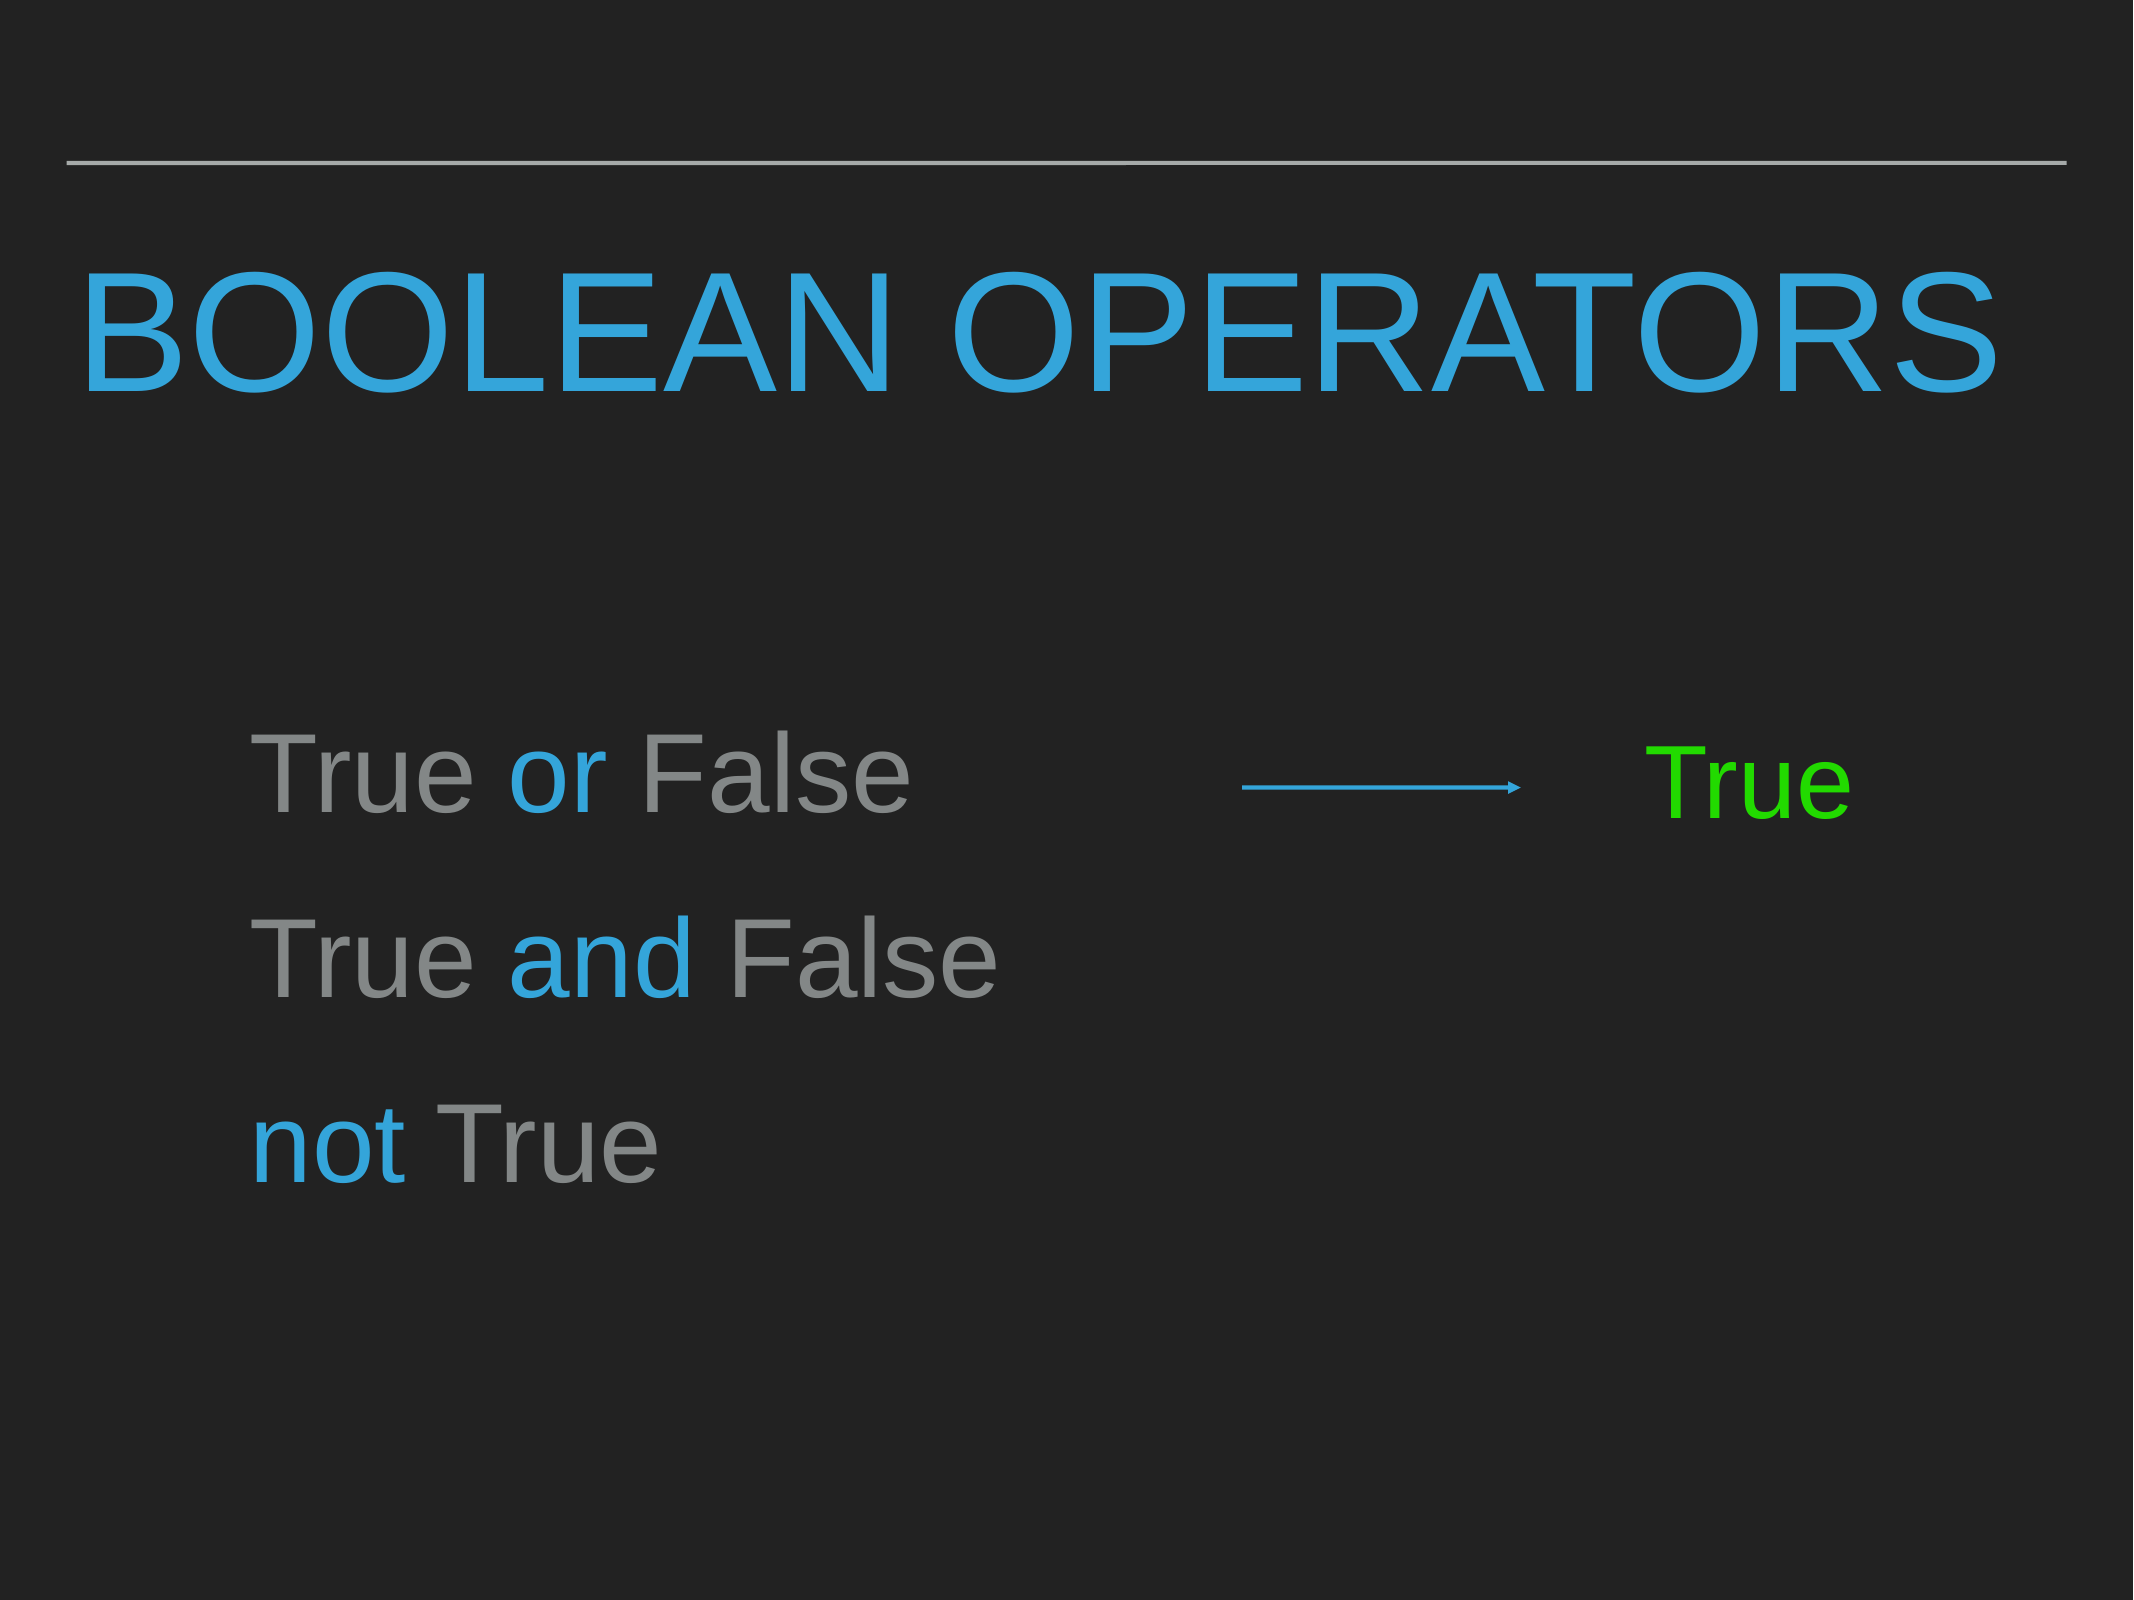

# Boolean Operators
True or False
True and False
not True
True